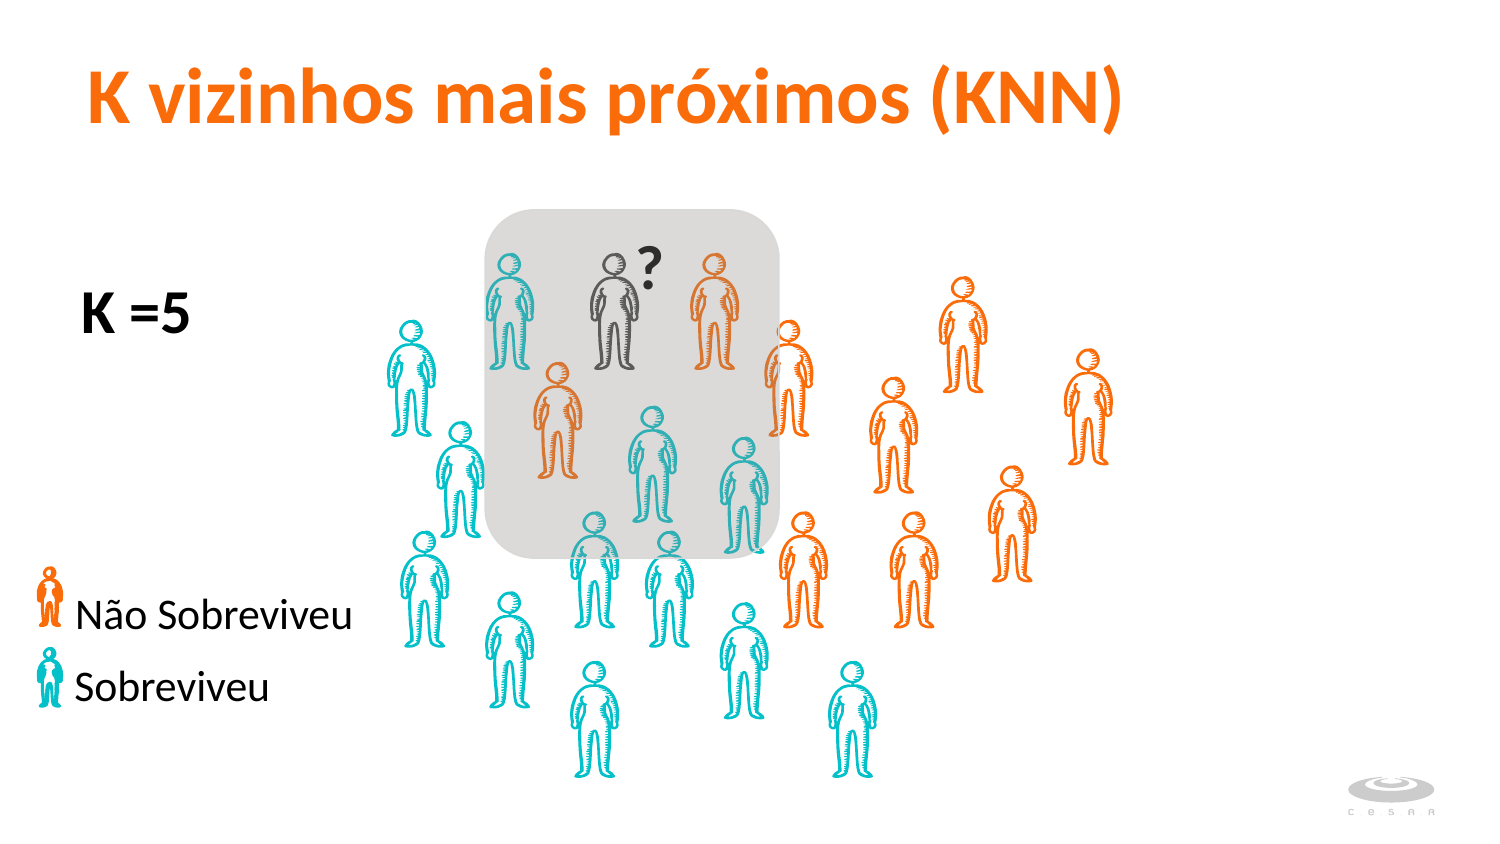

# K vizinhos mais próximos (KNN)

?

K =5

Não Sobreviveu

Sobreviveu